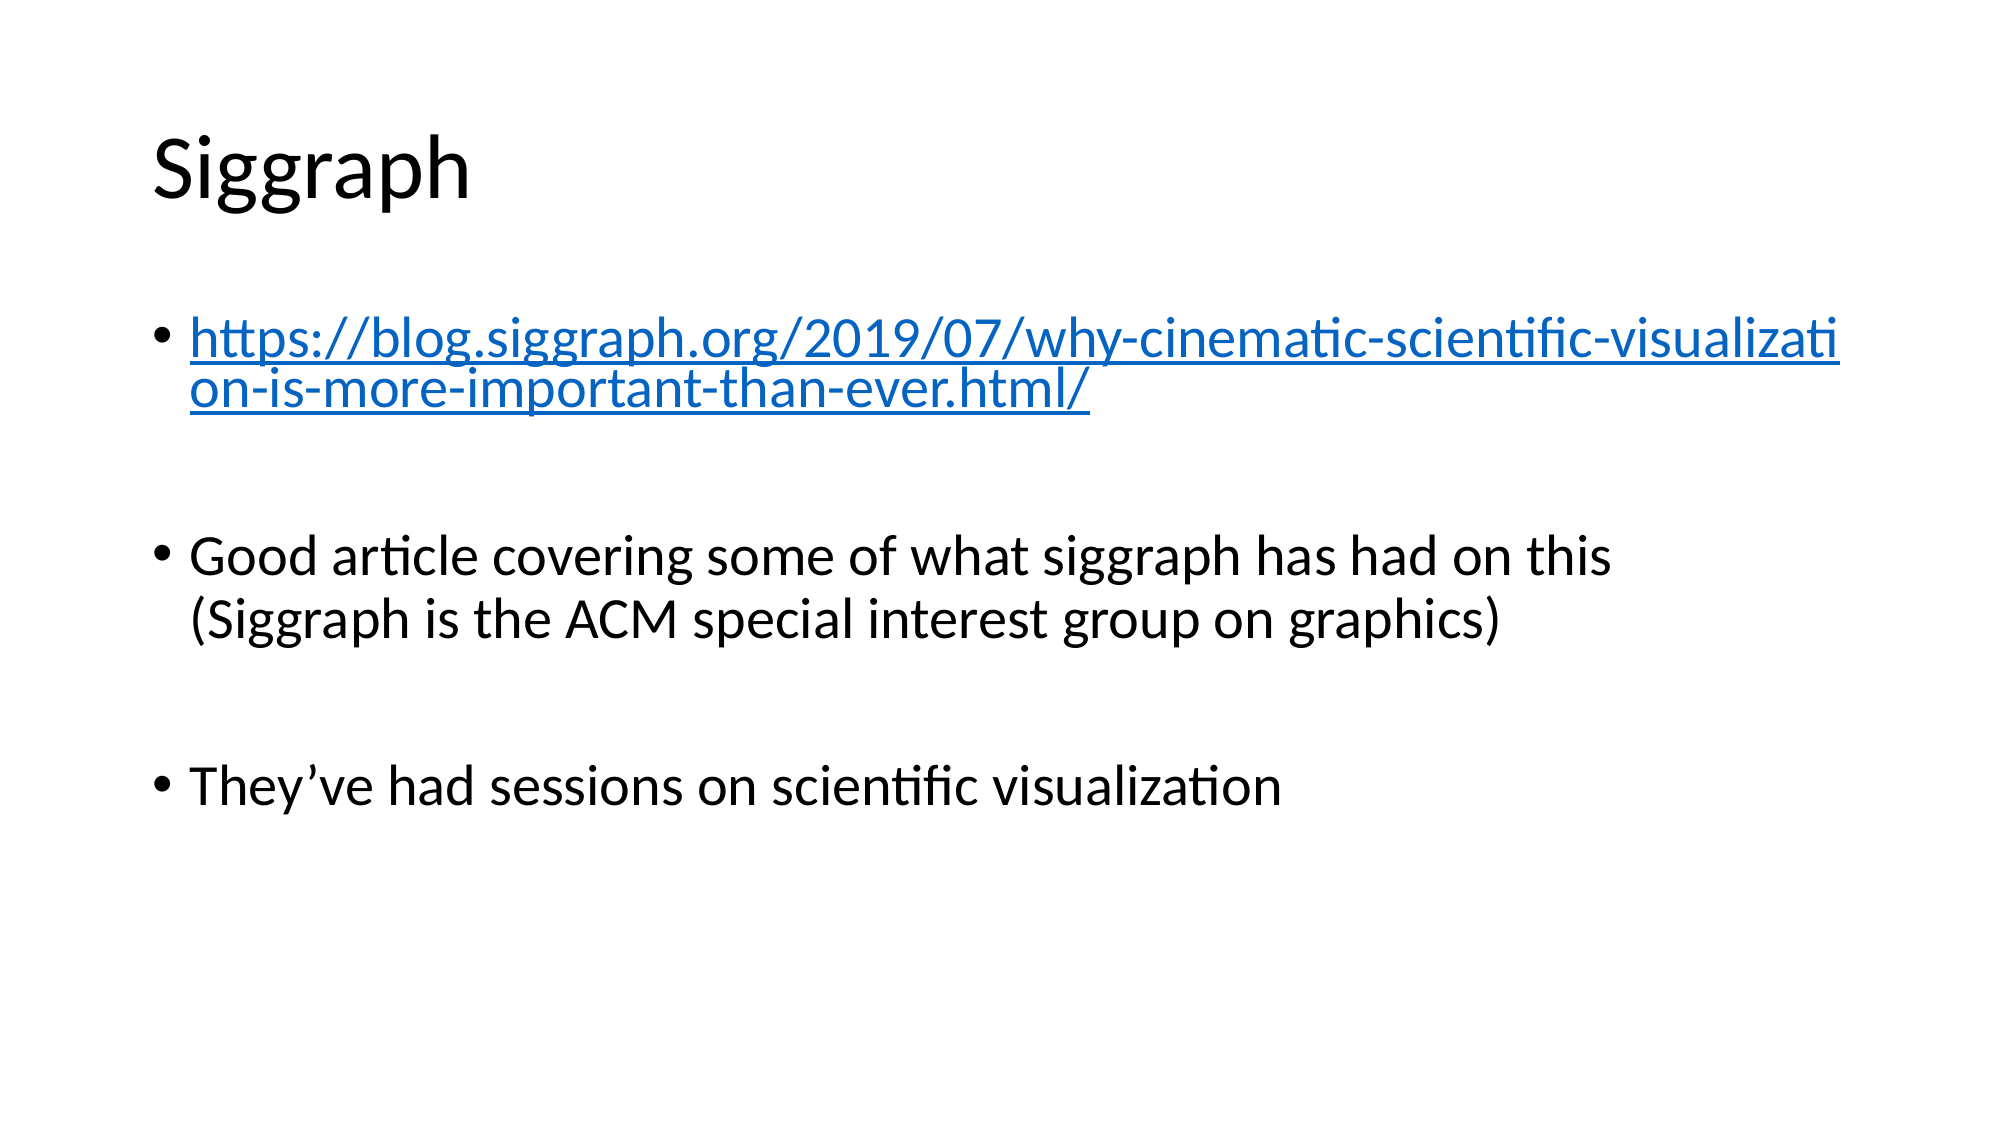

# Siggraph
https://blog.siggraph.org/2019/07/why-cinematic-scientific-visualization-is-more-important-than-ever.html/

Good article covering some of what siggraph has had on this (Siggraph is the ACM special interest group on graphics)

They’ve had sessions on scientific visualization